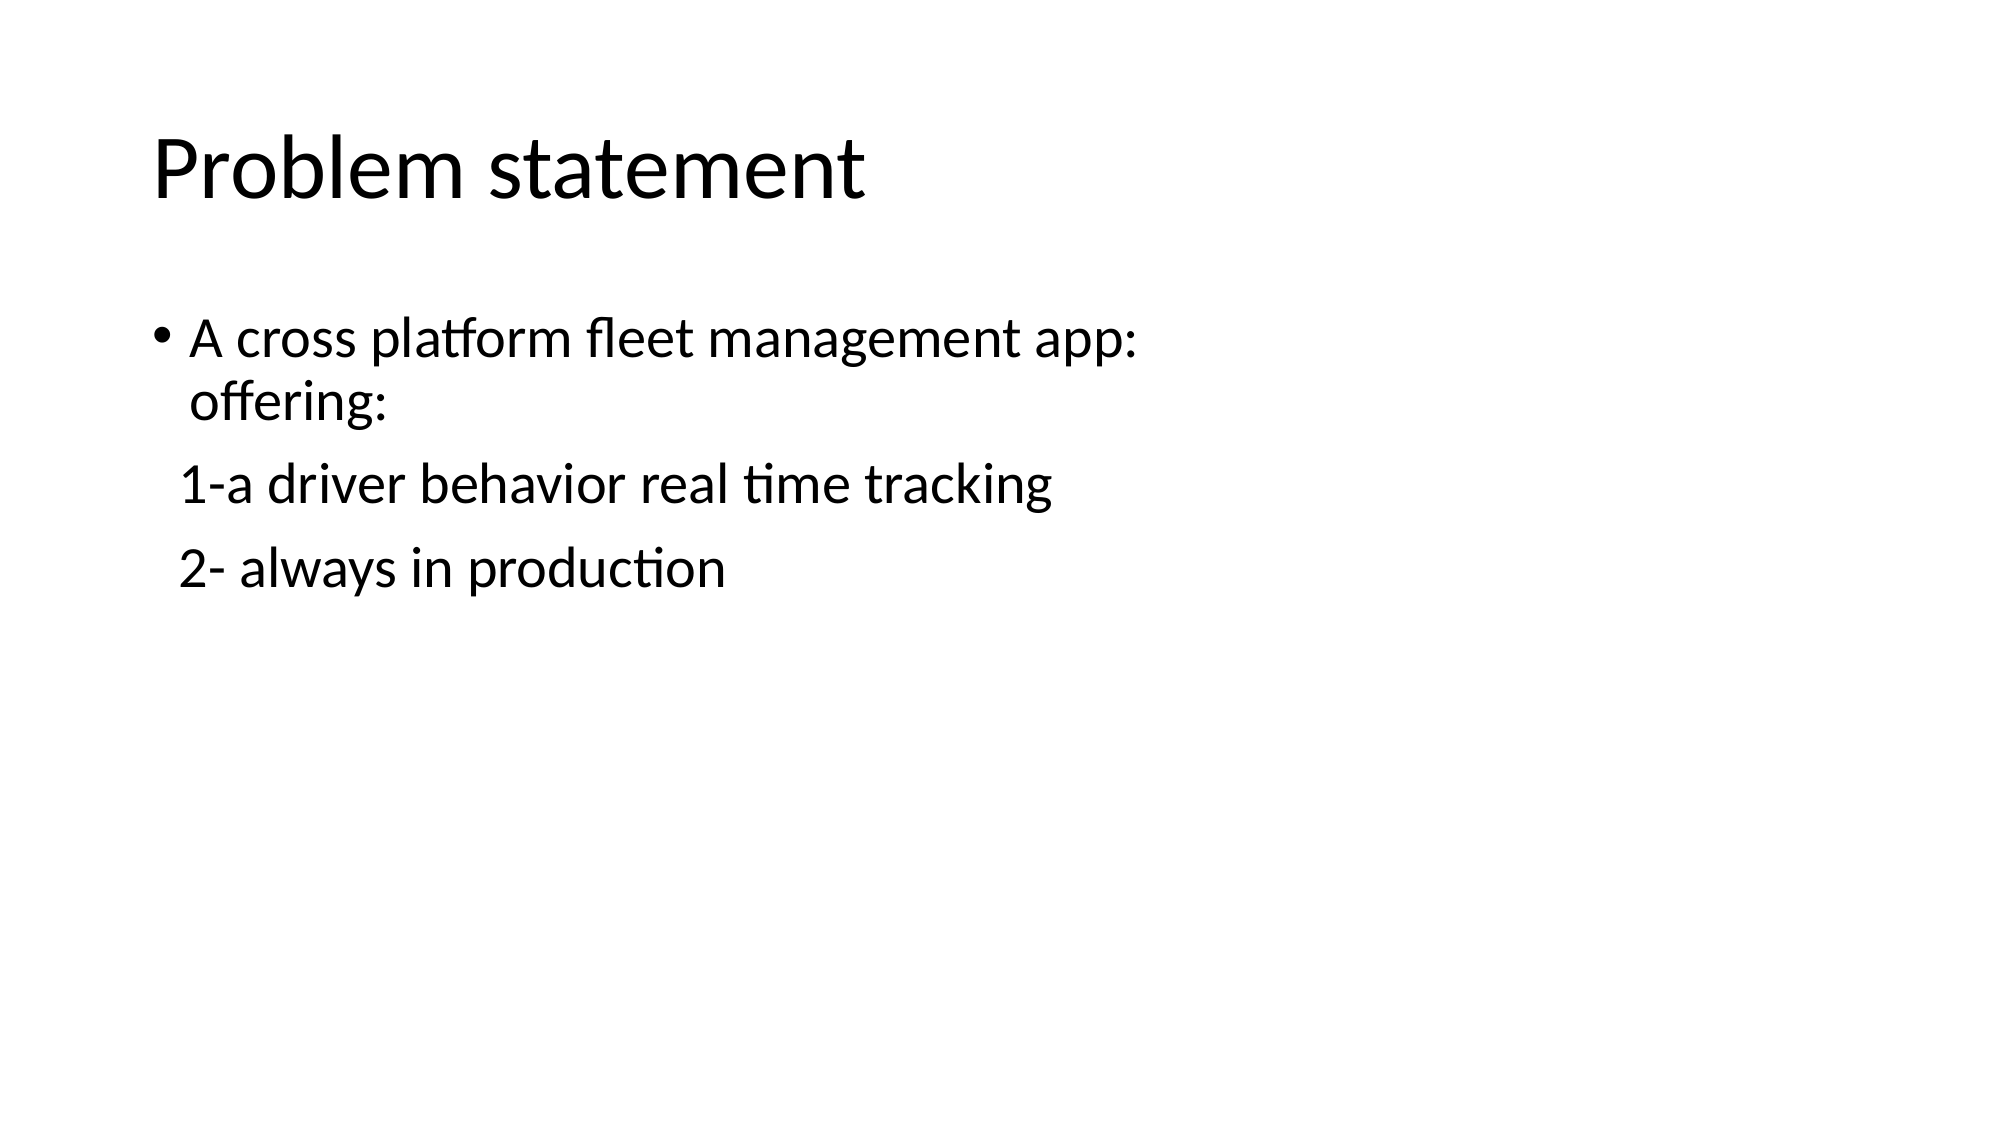

# Problem statement
A cross platform fleet management app:
offering:
  1-a driver behavior real time tracking
  2- always in production